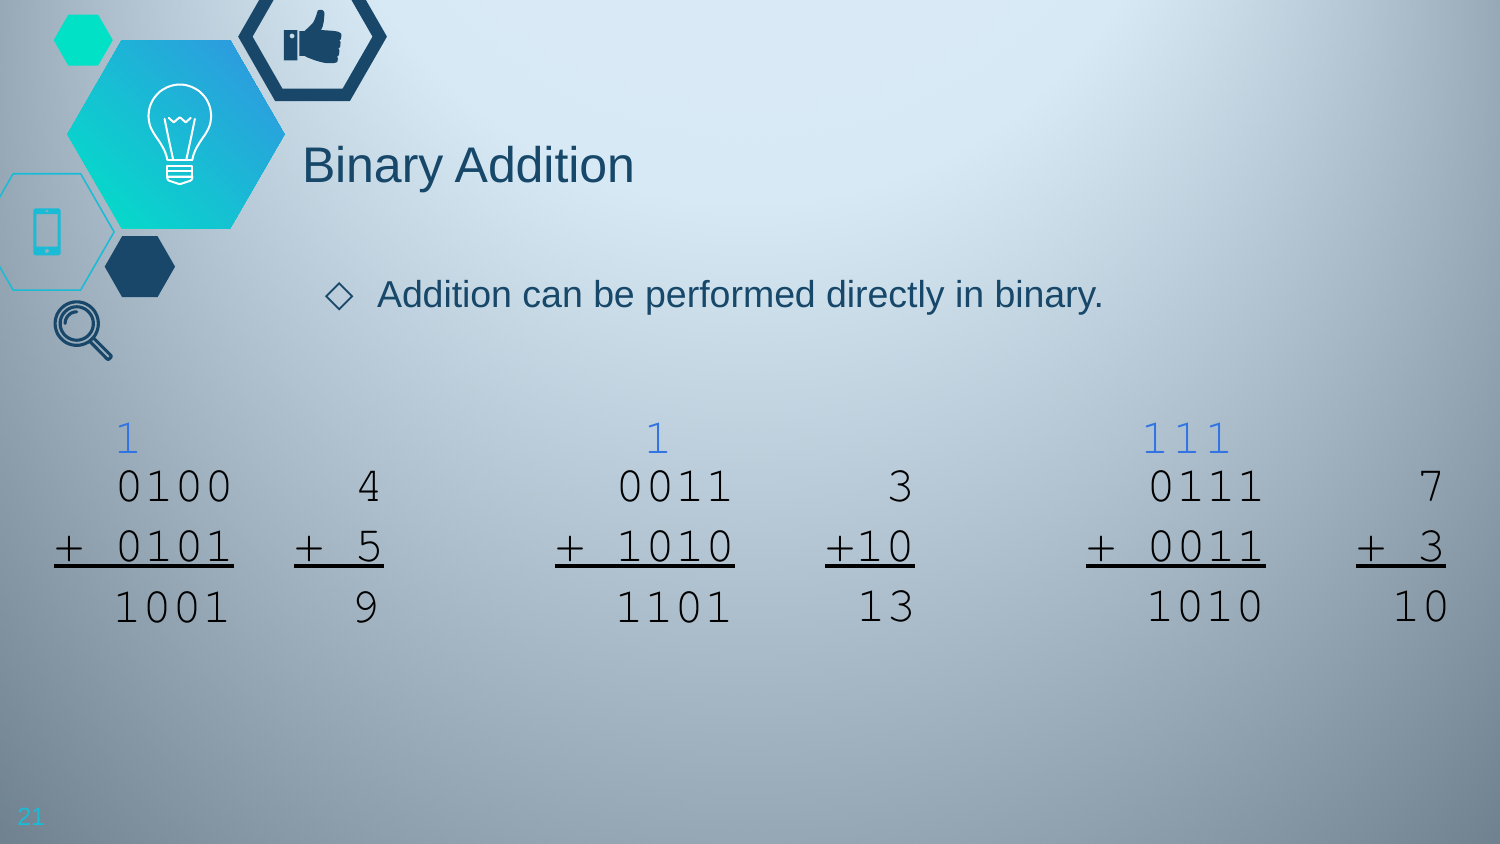

# Binary Addition
Addition can be performed directly in binary.
1
1
1
1
1
  0100    4
+ 0101  + 5
  0011     3
+ 1010   +10
  0111     7
+ 0011   + 3
1010
10
13
1001
 9
1101
21